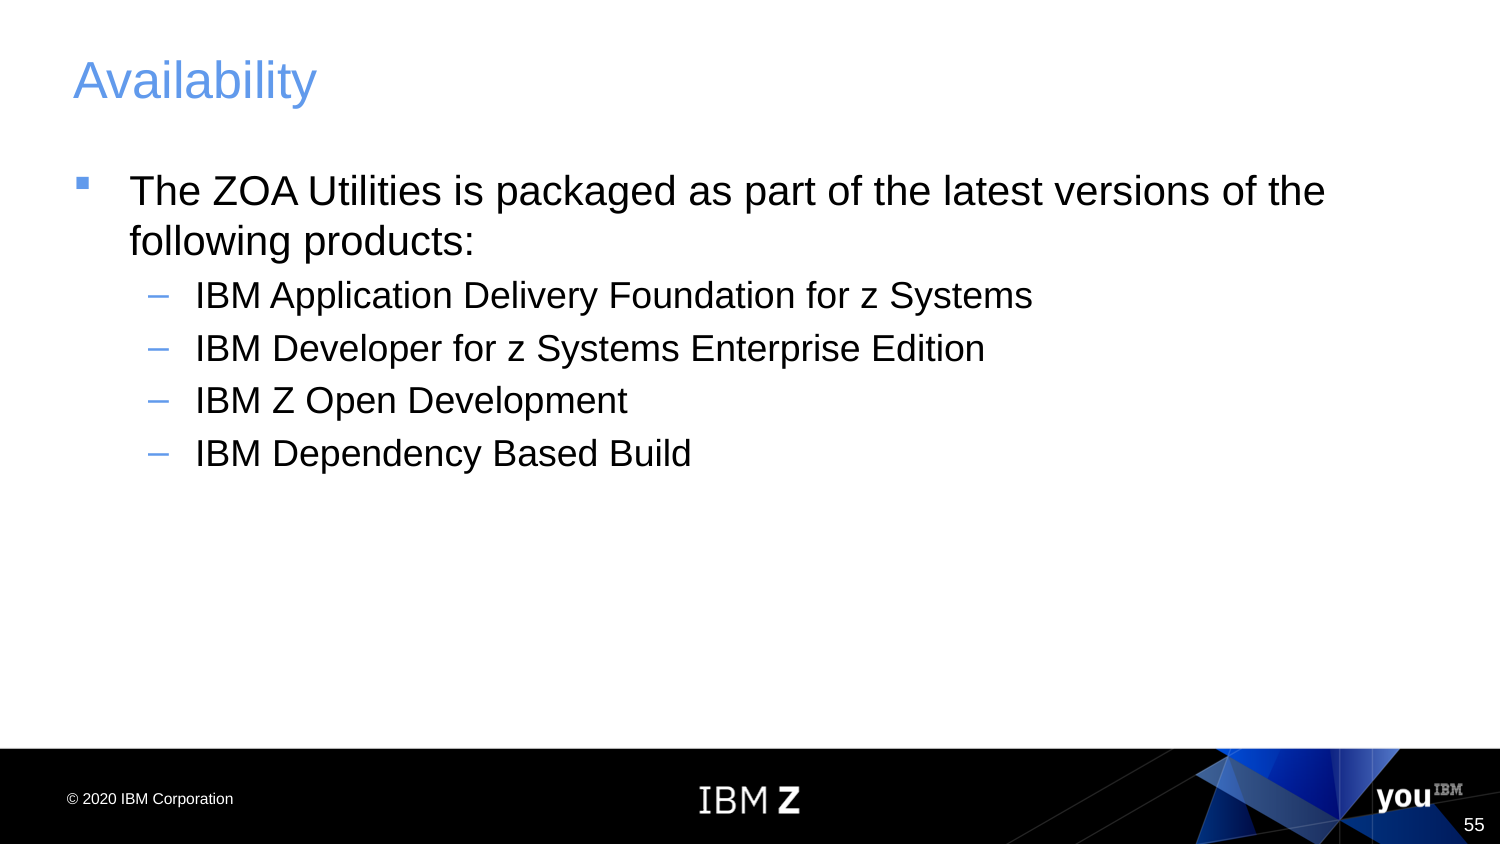

# Availability
The ZOA Utilities is packaged as part of the latest versions of the following products:
IBM Application Delivery Foundation for z Systems
IBM Developer for z Systems Enterprise Edition
IBM Z Open Development
IBM Dependency Based Build